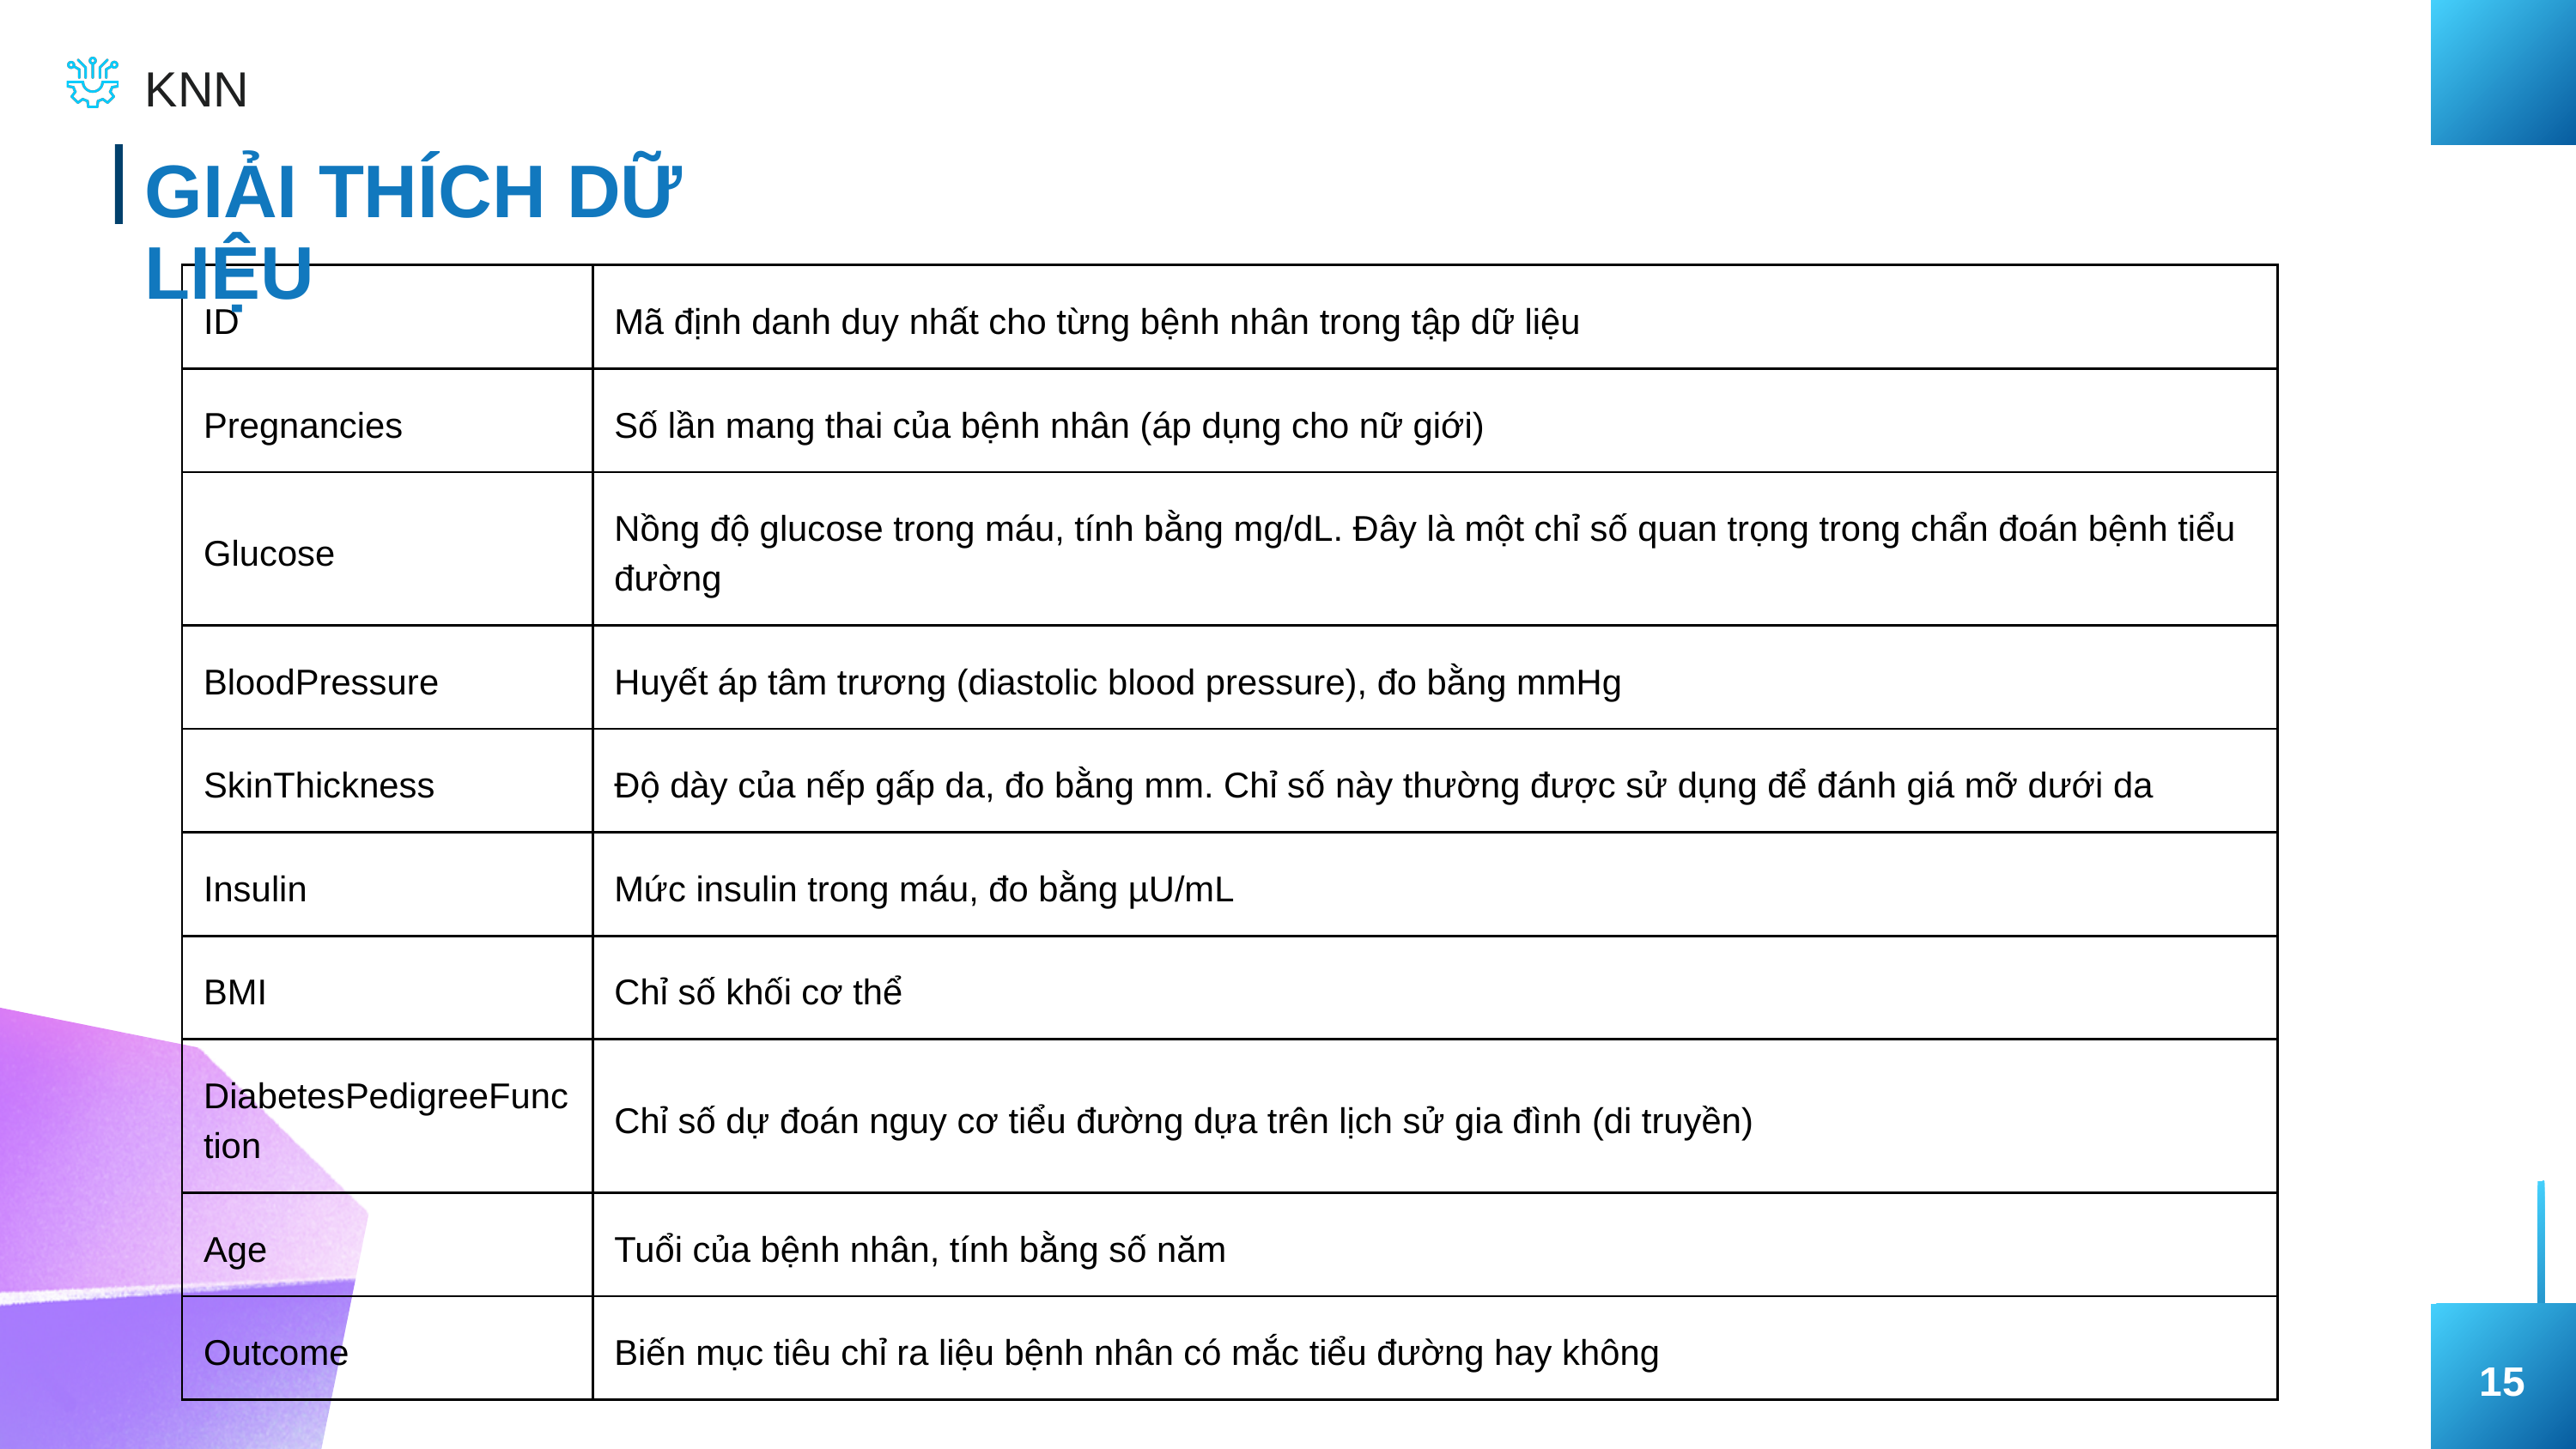

KNN

GIẢI THÍCH DỮ LIỆU
| ID | Mã định danh duy nhất cho từng bệnh nhân trong tập dữ liệu |
| --- | --- |
| Pregnancies | Số lần mang thai của bệnh nhân (áp dụng cho nữ giới) |
| Glucose | Nồng độ glucose trong máu, tính bằng mg/dL. Đây là một chỉ số quan trọng trong chẩn đoán bệnh tiểu đường |
| BloodPressure | Huyết áp tâm trương (diastolic blood pressure), đo bằng mmHg |
| SkinThickness | Độ dày của nếp gấp da, đo bằng mm. Chỉ số này thường được sử dụng để đánh giá mỡ dưới da |
| Insulin | Mức insulin trong máu, đo bằng µU/mL |
| BMI | Chỉ số khối cơ thể |
| DiabetesPedigreeFunction | Chỉ số dự đoán nguy cơ tiểu đường dựa trên lịch sử gia đình (di truyền) |
| Age | Tuổi của bệnh nhân, tính bằng số năm |
| Outcome | Biến mục tiêu chỉ ra liệu bệnh nhân có mắc tiểu đường hay không |

15